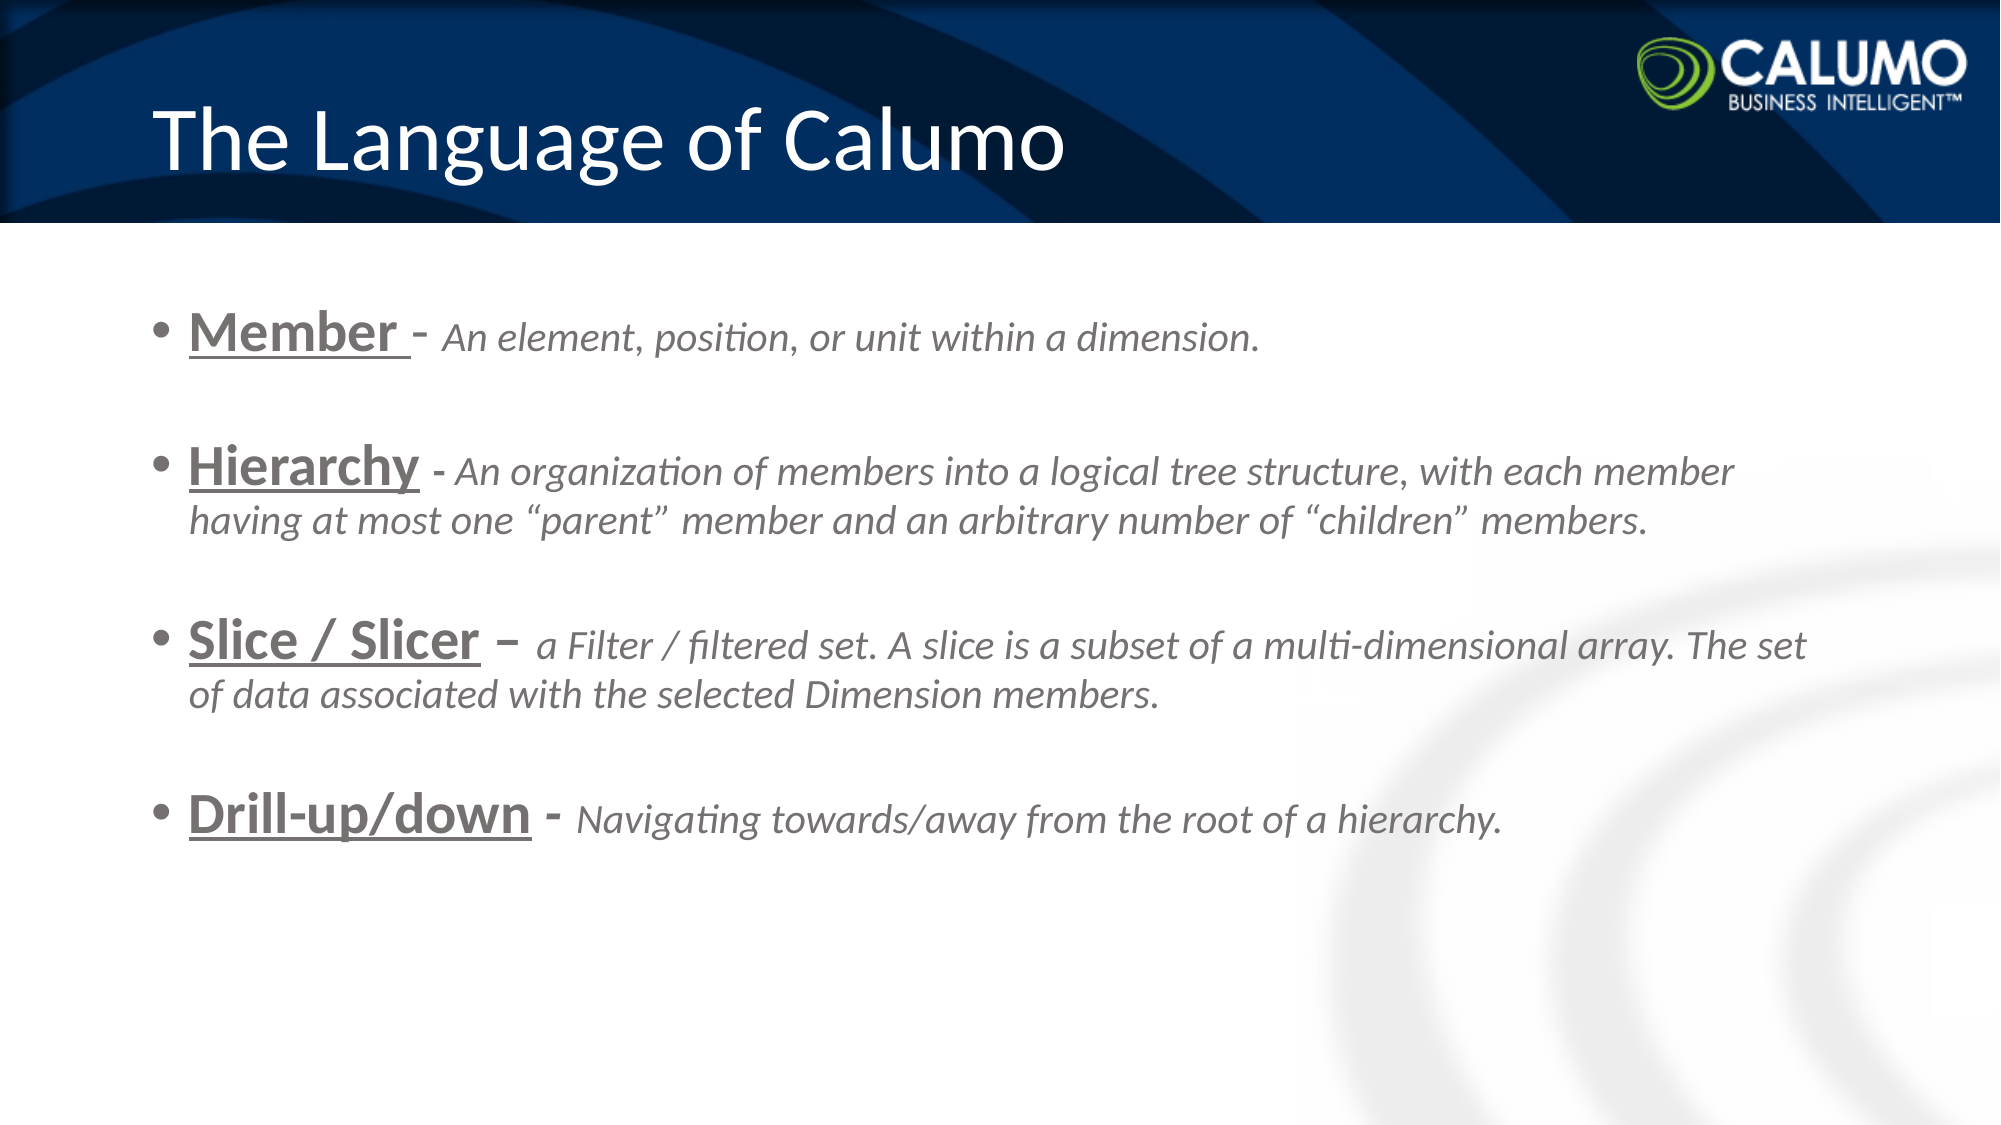

# The Language of Calumo
Member - An element, position, or unit within a dimension.
Hierarchy - An organization of members into a logical tree structure, with each member having at most one “parent” member and an arbitrary number of “children” members.
Slice / Slicer – a Filter / filtered set. A slice is a subset of a multi-dimensional array. The set of data associated with the selected Dimension members.
Drill-up/down - Navigating towards/away from the root of a hierarchy.